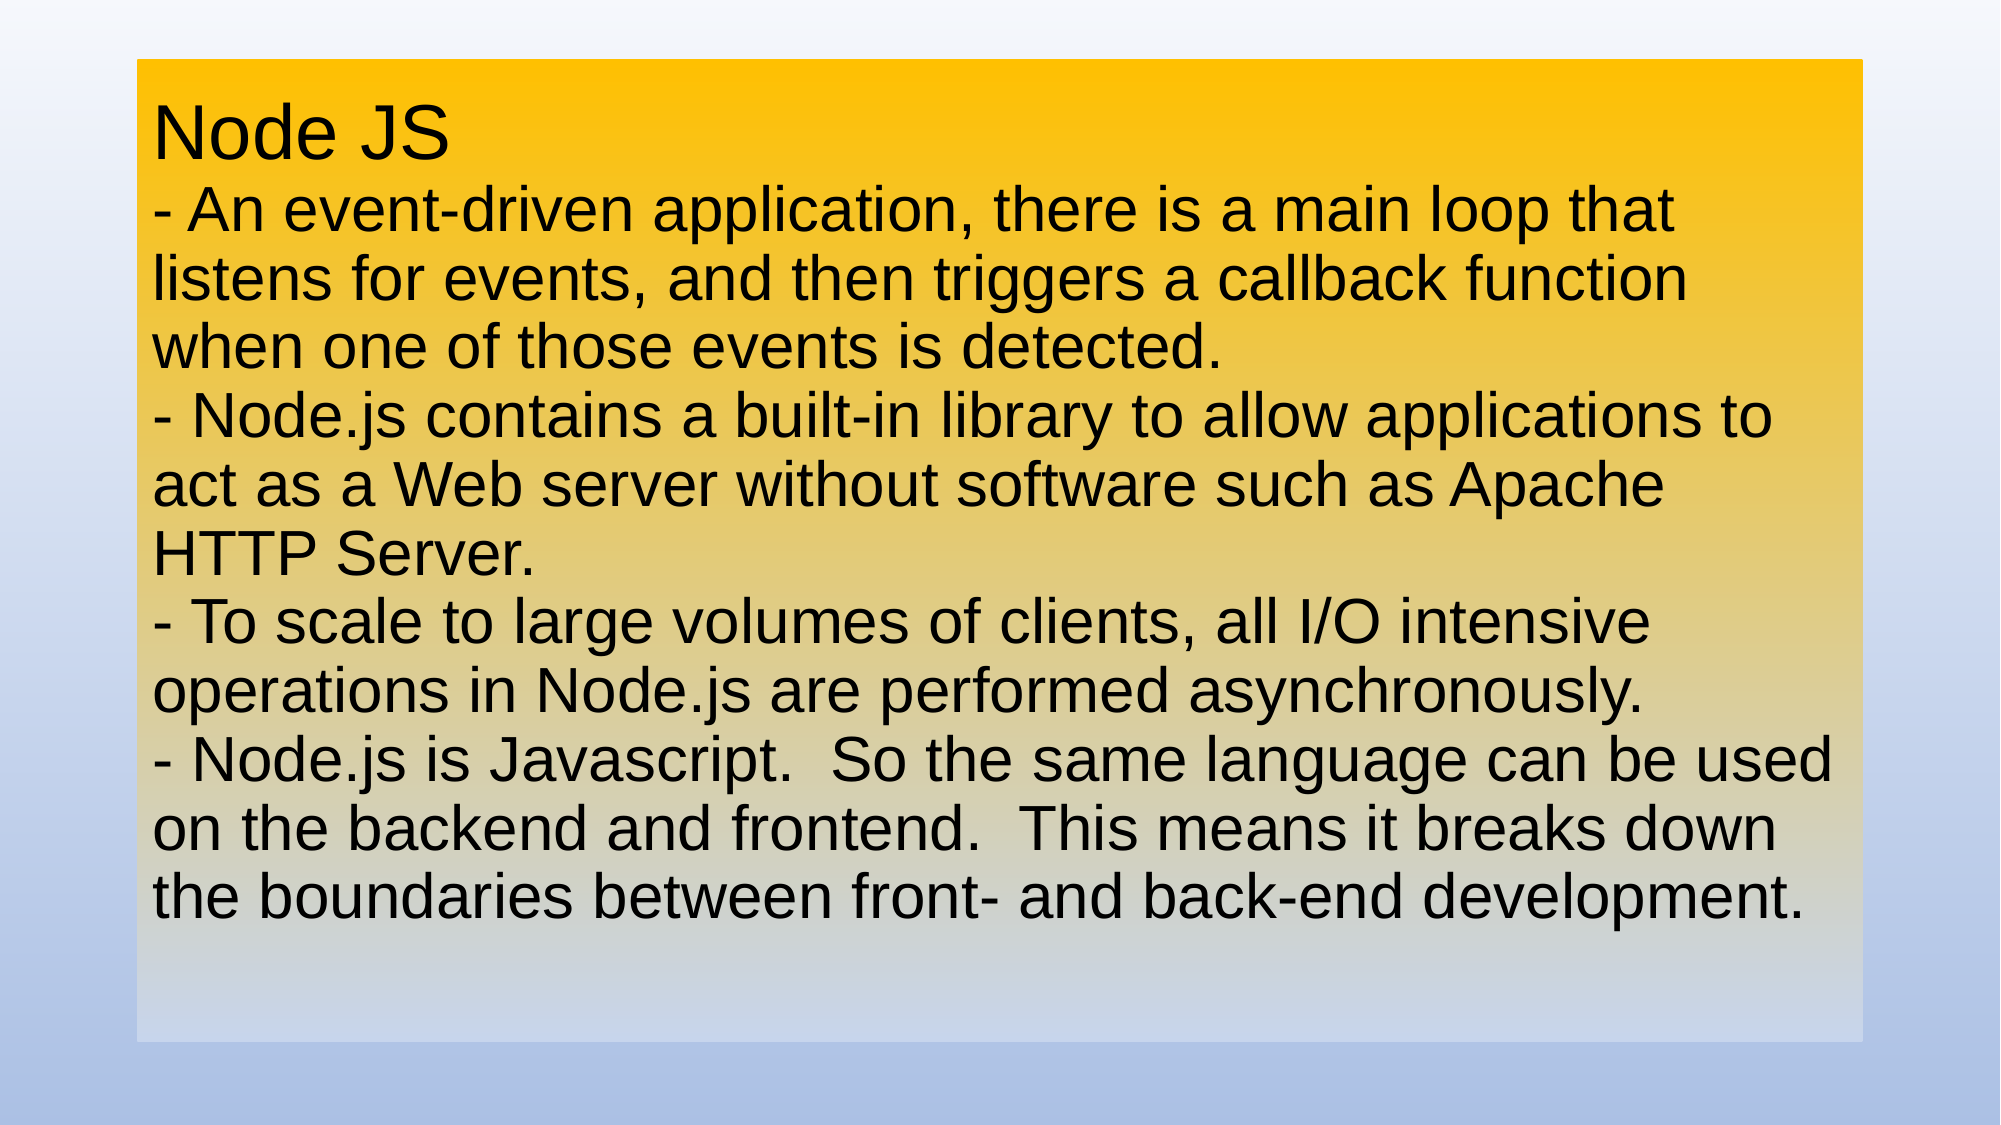

# Node JS - An event-driven application, there is a main loop that listens for events, and then triggers a callback function when one of those events is detected. - Node.js contains a built-in library to allow applications to act as a Web server without software such as Apache HTTP Server. - To scale to large volumes of clients, all I/O intensive operations in Node.js are performed asynchronously. - Node.js is Javascript.  So the same language can be used on the backend and frontend.  This means it breaks down the boundaries between front- and back-end development.